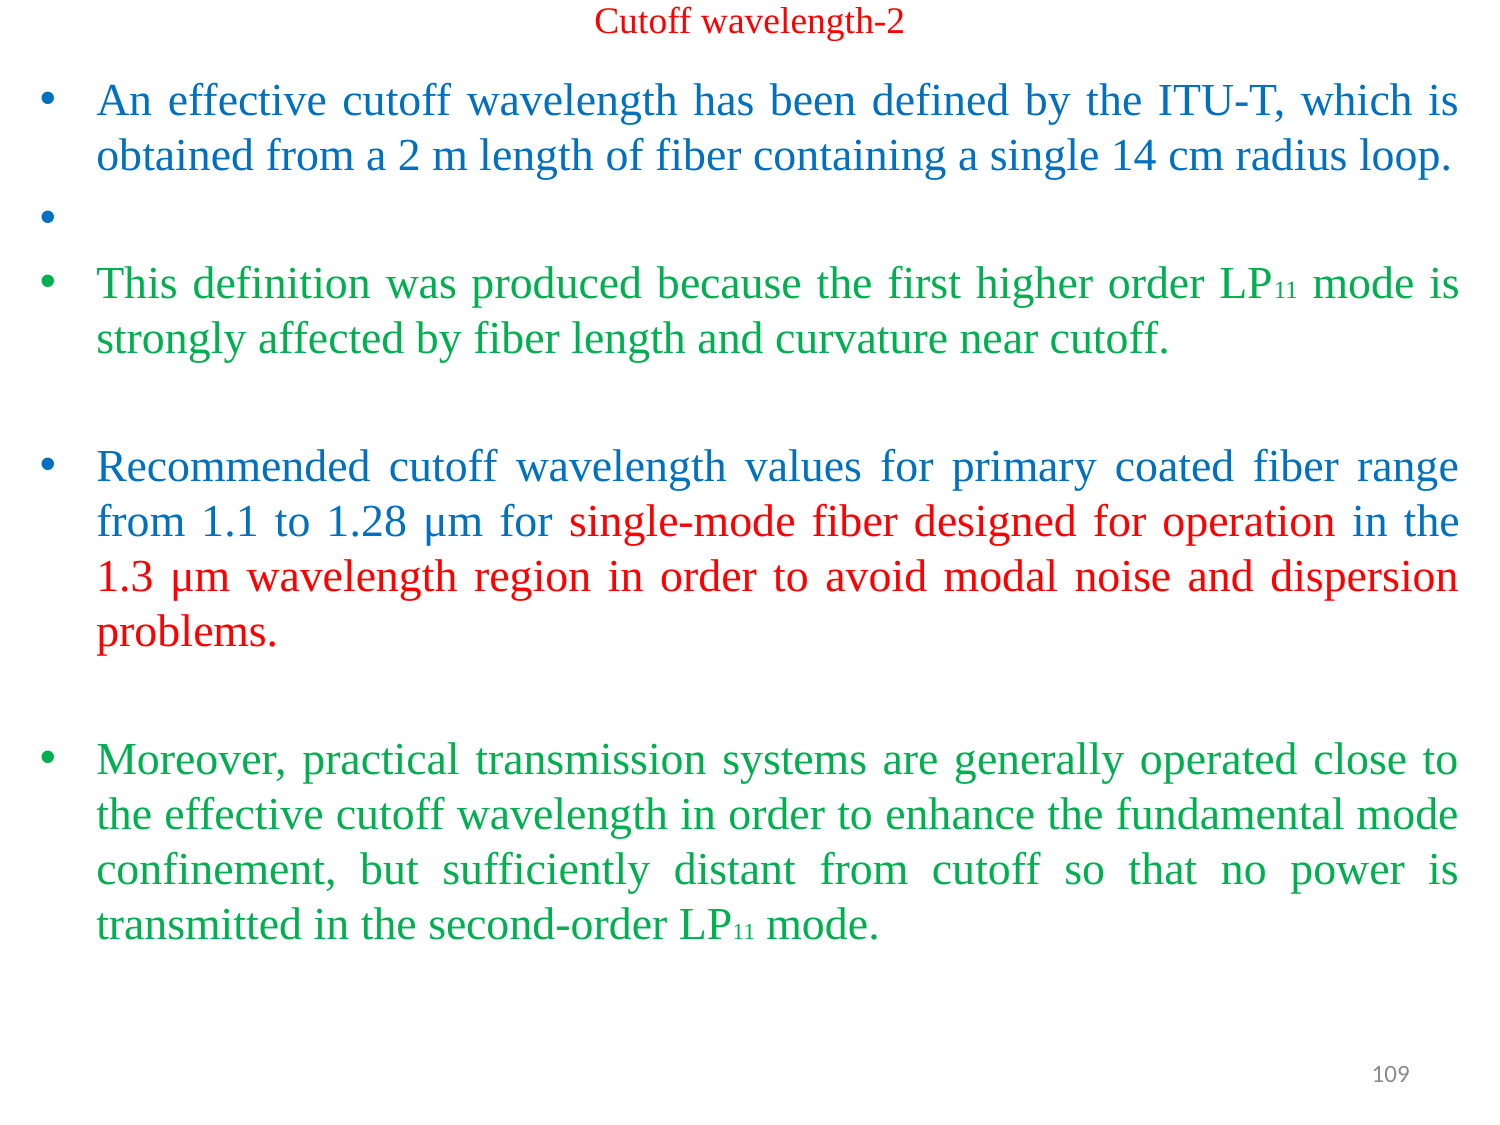

# Cutoff wavelength-2
An effective cutoff wavelength has been defined by the ITU-T, which is obtained from a 2 m length of fiber containing a single 14 cm radius loop.

This definition was produced because the first higher order LP11 mode is strongly affected by fiber length and curvature near cutoff.

Recommended cutoff wavelength values for primary coated fiber range from 1.1 to 1.28 μm for single-mode fiber designed for operation in the 1.3 μm wavelength region in order to avoid modal noise and dispersion problems.

Moreover, practical transmission systems are generally operated close to the effective cutoff wavelength in order to enhance the fundamental mode confinement, but sufficiently distant from cutoff so that no power is transmitted in the second-order LP11 mode.
109